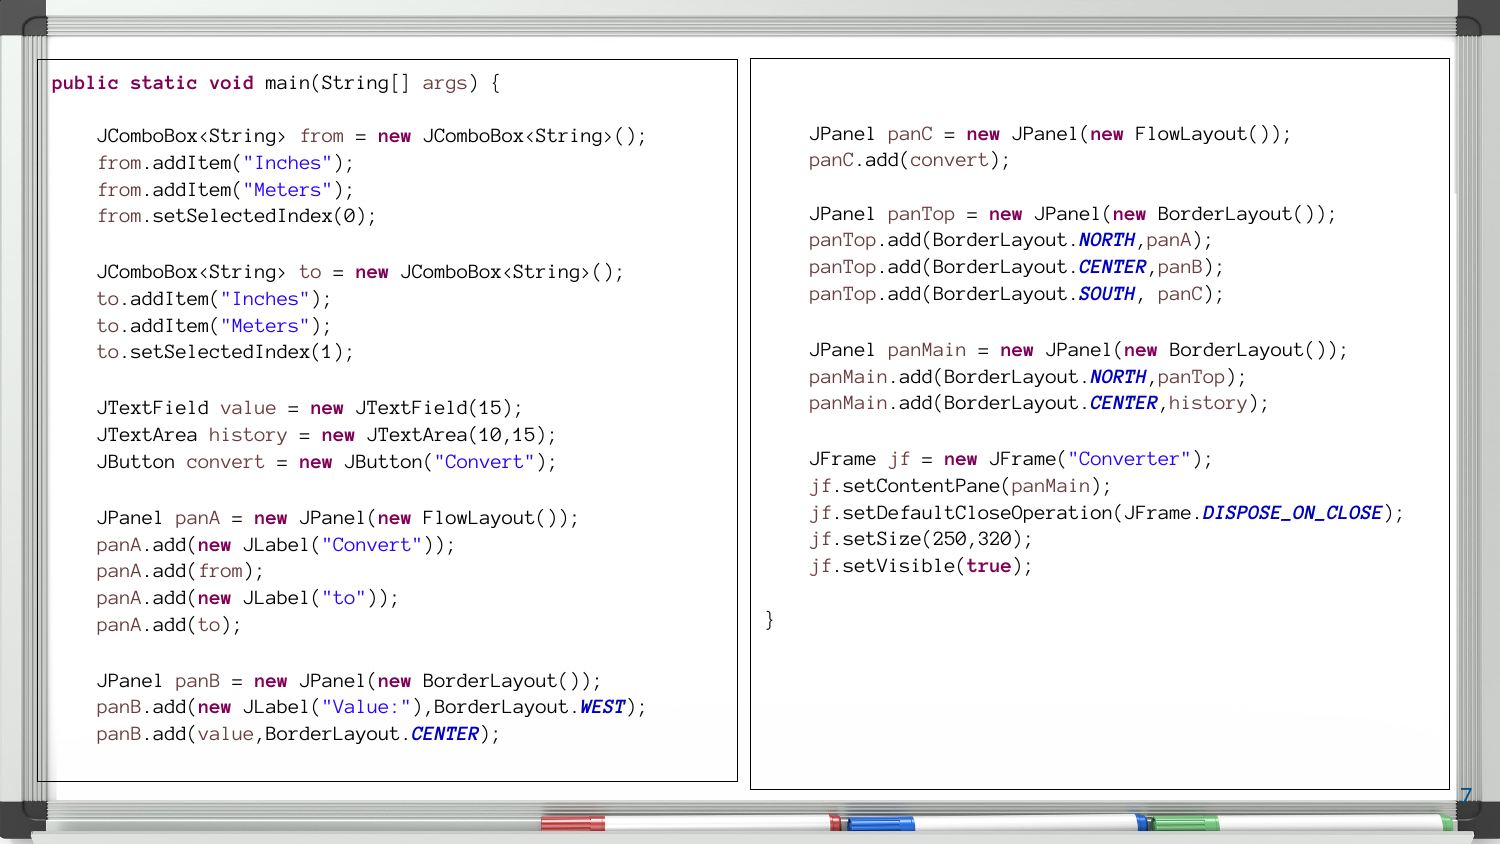

JPanel panC = new JPanel(new FlowLayout());
    panC.add(convert);

    JPanel panTop = new JPanel(new BorderLayout());
    panTop.add(BorderLayout.NORTH,panA);
    panTop.add(BorderLayout.CENTER,panB);
    panTop.add(BorderLayout.SOUTH, panC);

    JPanel panMain = new JPanel(new BorderLayout());
    panMain.add(BorderLayout.NORTH,panTop);
    panMain.add(BorderLayout.CENTER,history);

    JFrame jf = new JFrame("Converter");
    jf.setContentPane(panMain);
    jf.setDefaultCloseOperation(JFrame.DISPOSE_ON_CLOSE);
    jf.setSize(250,320);
    jf.setVisible(true);
}

public static void main(String[] args) {

    JComboBox<String> from = new JComboBox<String>();
    from.addItem("Inches");
    from.addItem("Meters");
    from.setSelectedIndex(0);

    JComboBox<String> to = new JComboBox<String>();
    to.addItem("Inches");
    to.addItem("Meters");
    to.setSelectedIndex(1);

    JTextField value = new JTextField(15);
    JTextArea history = new JTextArea(10,15);
    JButton convert = new JButton("Convert");

    JPanel panA = new JPanel(new FlowLayout());
    panA.add(new JLabel("Convert"));
    panA.add(from);
    panA.add(new JLabel("to"));
    panA.add(to);

    JPanel panB = new JPanel(new BorderLayout());
    panB.add(new JLabel("Value:"),BorderLayout.WEST);
    panB.add(value,BorderLayout.CENTER);

7